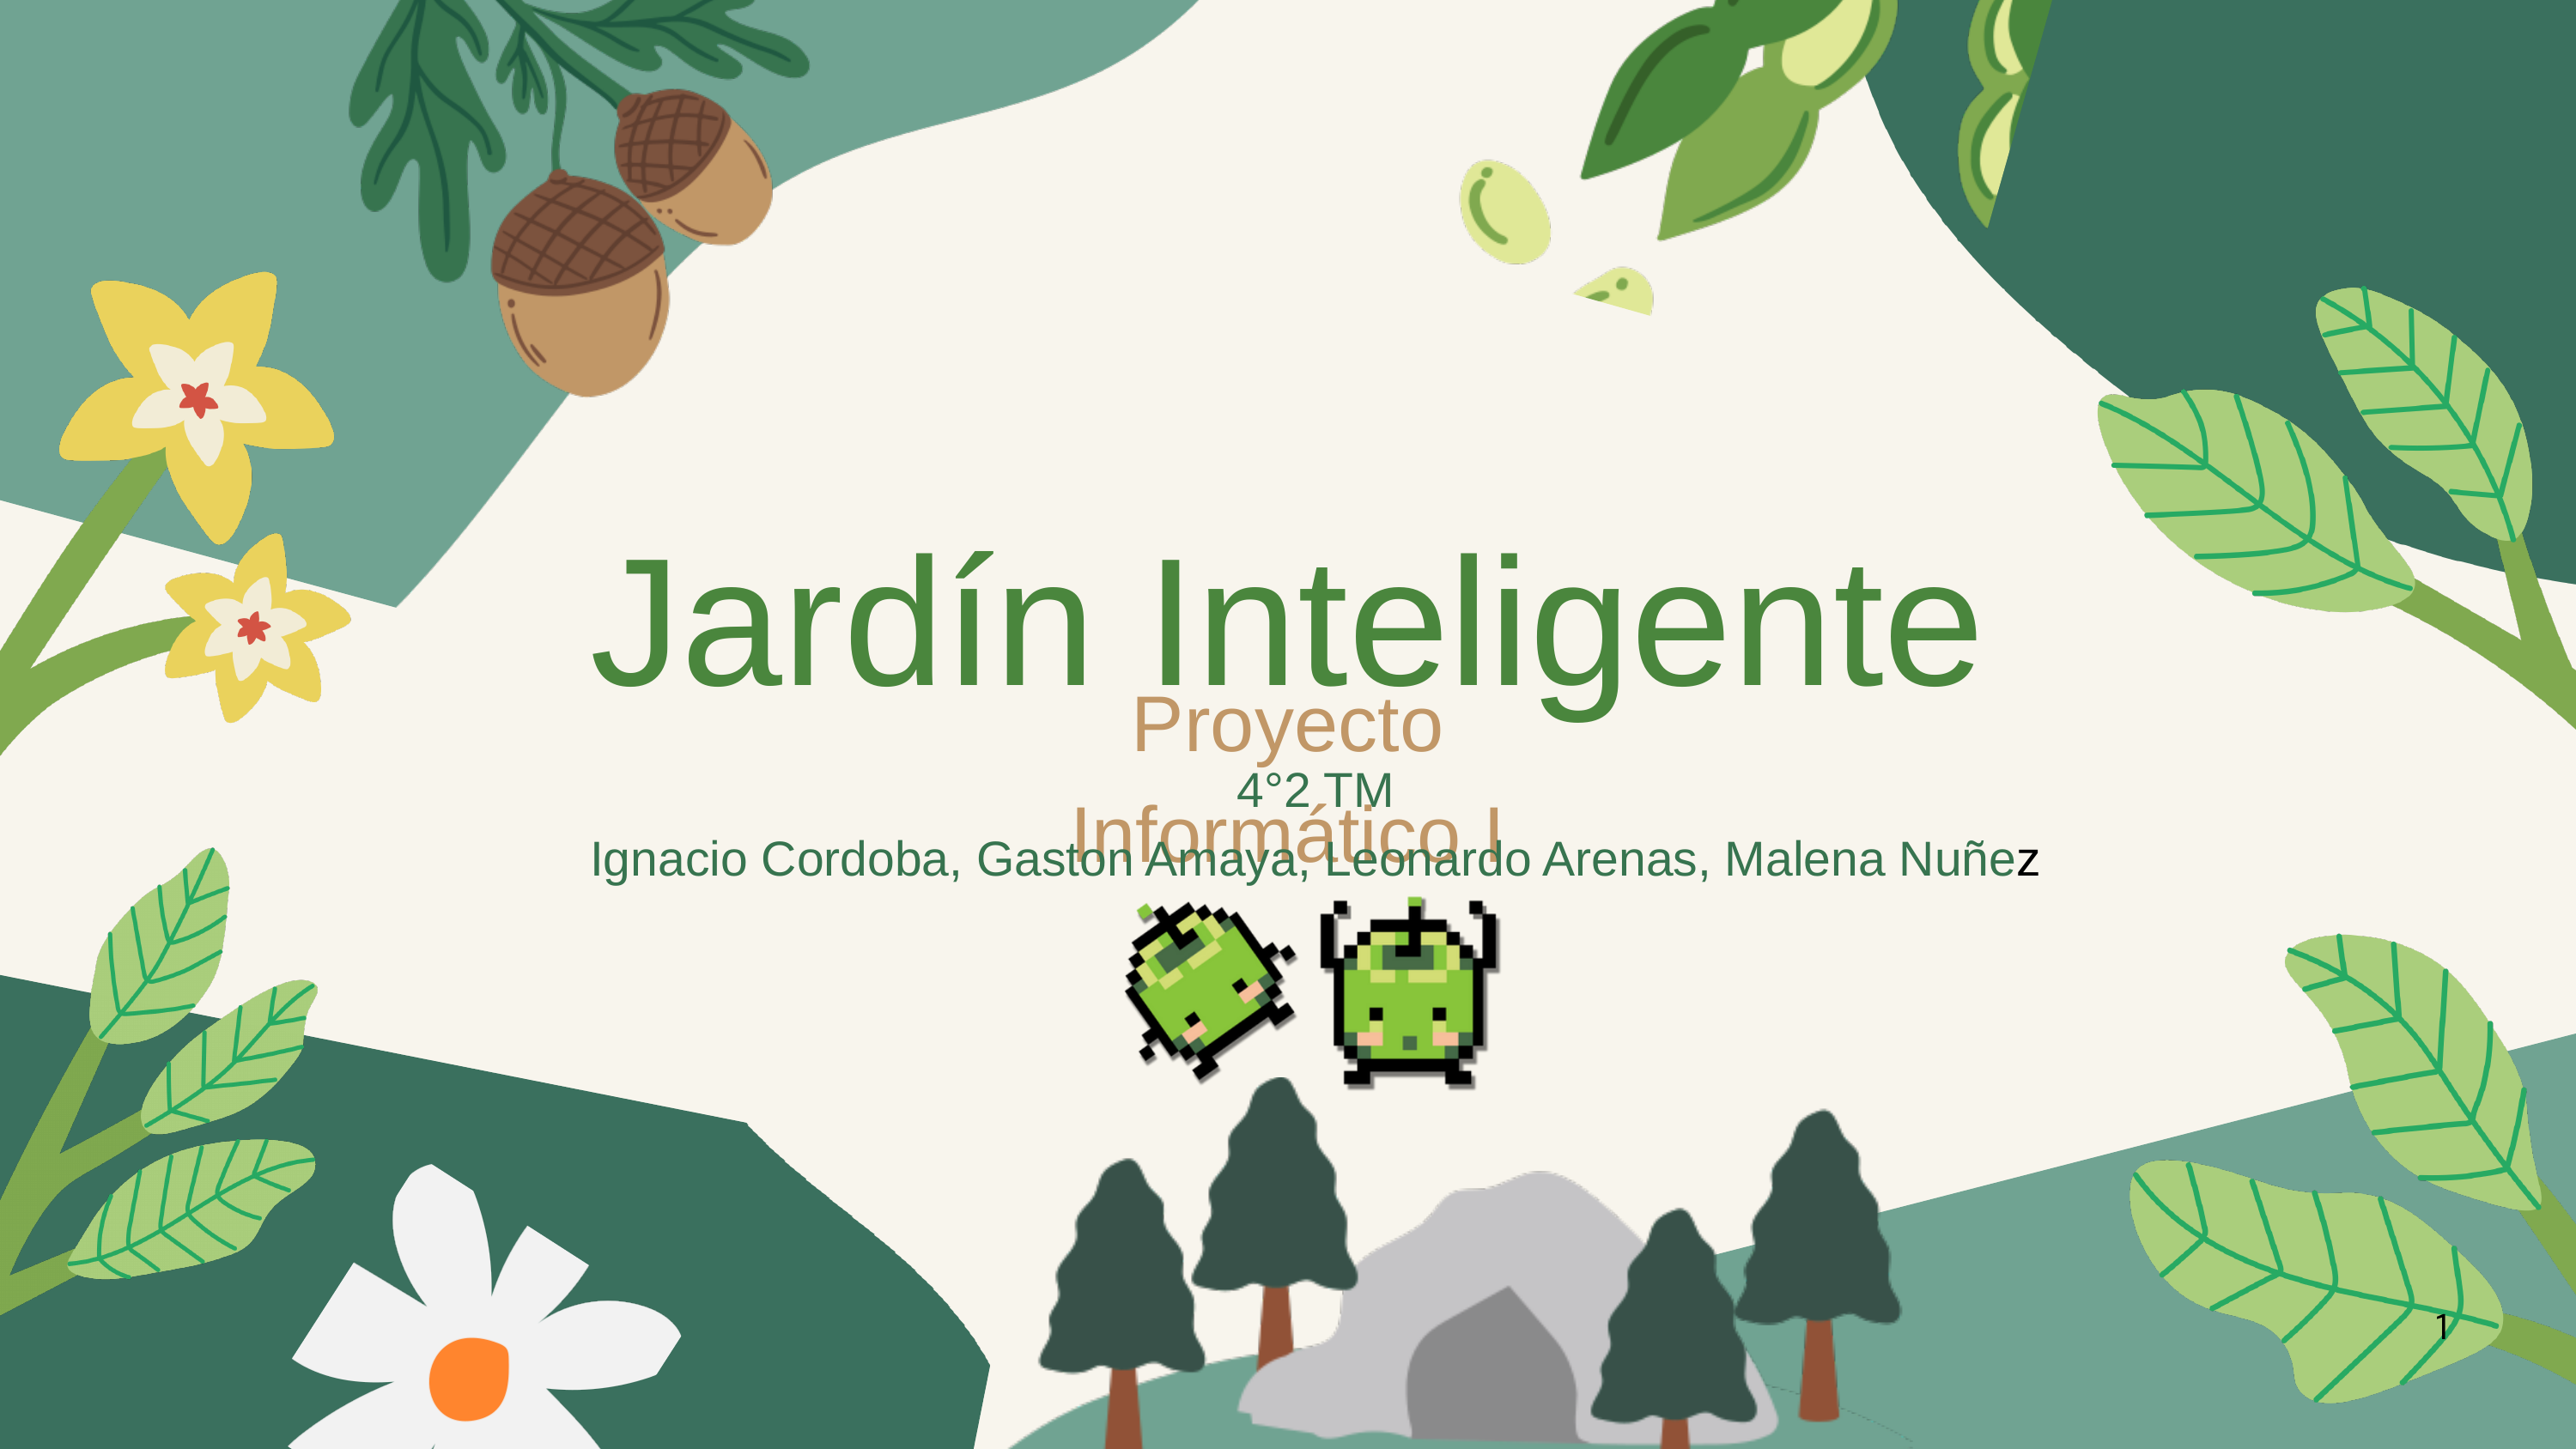

Jardín Inteligente
Proyecto Informático I
4°2 TM
 Ignacio Cordoba, Gaston Amaya, Leonardo Arenas, Malena Nuñez

1